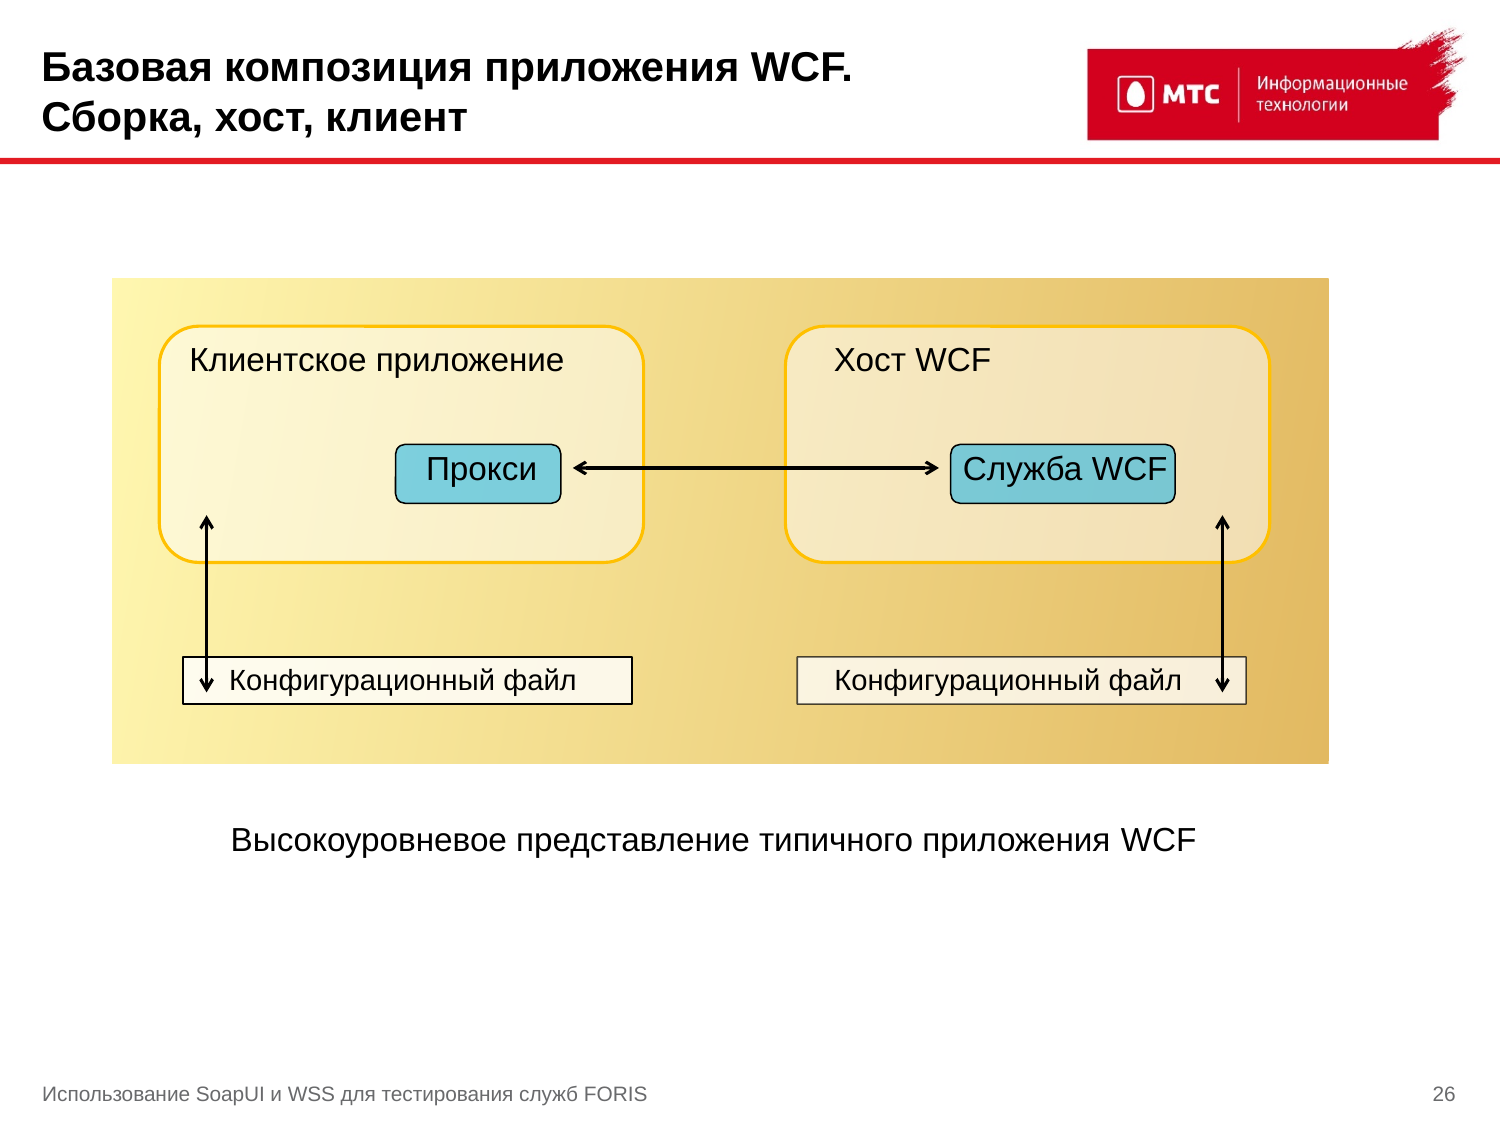

# Базовая композиция приложения WCF. Сборка, хост, клиент

  Клиентское приложение
    Хост WCF
   Прокси
 Служба WCF
     Конфигурационный файл
    Конфигурационный файл
 Высокоуровневое представление типичного приложения WCF
Использование SoapUI и WSS для тестирования служб FORIS
26